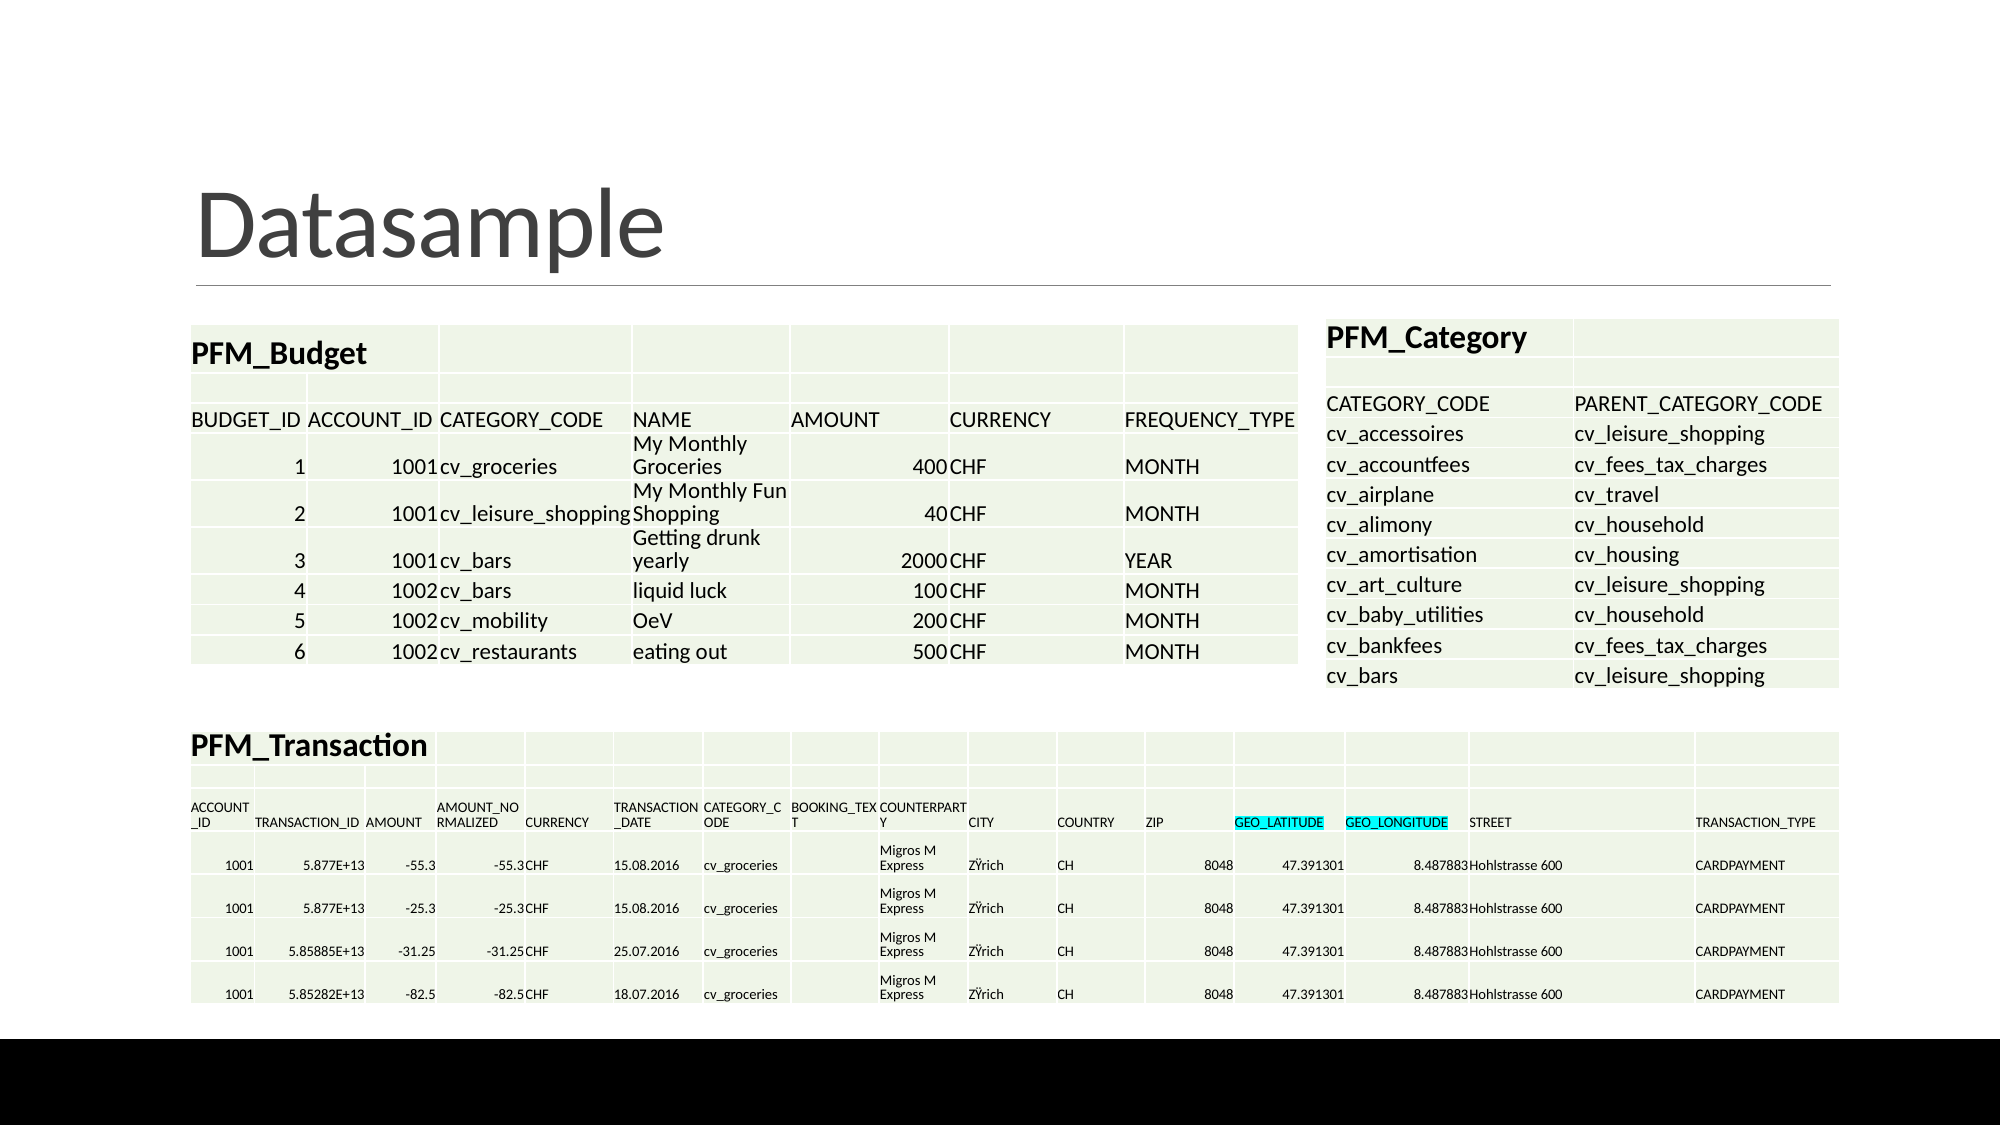

# Datasample
| PFM\_Category |  |
| --- | --- |
|  |  |
| CATEGORY\_CODE | PARENT\_CATEGORY\_CODE |
| cv\_accessoires | cv\_leisure\_shopping |
| cv\_accountfees | cv\_fees\_tax\_charges |
| cv\_airplane | cv\_travel |
| cv\_alimony | cv\_household |
| cv\_amortisation | cv\_housing |
| cv\_art\_culture | cv\_leisure\_shopping |
| cv\_baby\_utilities | cv\_household |
| cv\_bankfees | cv\_fees\_tax\_charges |
| cv\_bars | cv\_leisure\_shopping |
| PFM\_Budget |  |  |  |  |  |  |
| --- | --- | --- | --- | --- | --- | --- |
|  |  |  |  |  |  |  |
| BUDGET\_ID | ACCOUNT\_ID | CATEGORY\_CODE | NAME | AMOUNT | CURRENCY | FREQUENCY\_TYPE |
| 1 | 1001 | cv\_groceries | My Monthly Groceries | 400 | CHF | MONTH |
| 2 | 1001 | cv\_leisure\_shopping | My Monthly Fun Shopping | 40 | CHF | MONTH |
| 3 | 1001 | cv\_bars | Getting drunk yearly | 2000 | CHF | YEAR |
| 4 | 1002 | cv\_bars | liquid luck | 100 | CHF | MONTH |
| 5 | 1002 | cv\_mobility | OeV | 200 | CHF | MONTH |
| 6 | 1002 | cv\_restaurants | eating out | 500 | CHF | MONTH |
| PFM\_Transaction |  |  |  |  |  |  |  |  |  |  |  |  |  |  |  |
| --- | --- | --- | --- | --- | --- | --- | --- | --- | --- | --- | --- | --- | --- | --- | --- |
|  |  |  |  |  |  |  |  |  |  |  |  |  |  |  |  |
| ACCOUNT\_ID | TRANSACTION\_ID | AMOUNT | AMOUNT\_NORMALIZED | CURRENCY | TRANSACTION\_DATE | CATEGORY\_CODE | BOOKING\_TEXT | COUNTERPARTY | CITY | COUNTRY | ZIP | GEO\_LATITUDE | GEO\_LONGITUDE | STREET | TRANSACTION\_TYPE |
| 1001 | 5.877E+13 | -55.3 | -55.3 | CHF | 15.08.2016 | cv\_groceries |  | Migros M Express | ZŸrich | CH | 8048 | 47.391301 | 8.487883 | Hohlstrasse 600 | CARDPAYMENT |
| 1001 | 5.877E+13 | -25.3 | -25.3 | CHF | 15.08.2016 | cv\_groceries |  | Migros M Express | ZŸrich | CH | 8048 | 47.391301 | 8.487883 | Hohlstrasse 600 | CARDPAYMENT |
| 1001 | 5.85885E+13 | -31.25 | -31.25 | CHF | 25.07.2016 | cv\_groceries |  | Migros M Express | ZŸrich | CH | 8048 | 47.391301 | 8.487883 | Hohlstrasse 600 | CARDPAYMENT |
| 1001 | 5.85282E+13 | -82.5 | -82.5 | CHF | 18.07.2016 | cv\_groceries |  | Migros M Express | ZŸrich | CH | 8048 | 47.391301 | 8.487883 | Hohlstrasse 600 | CARDPAYMENT |